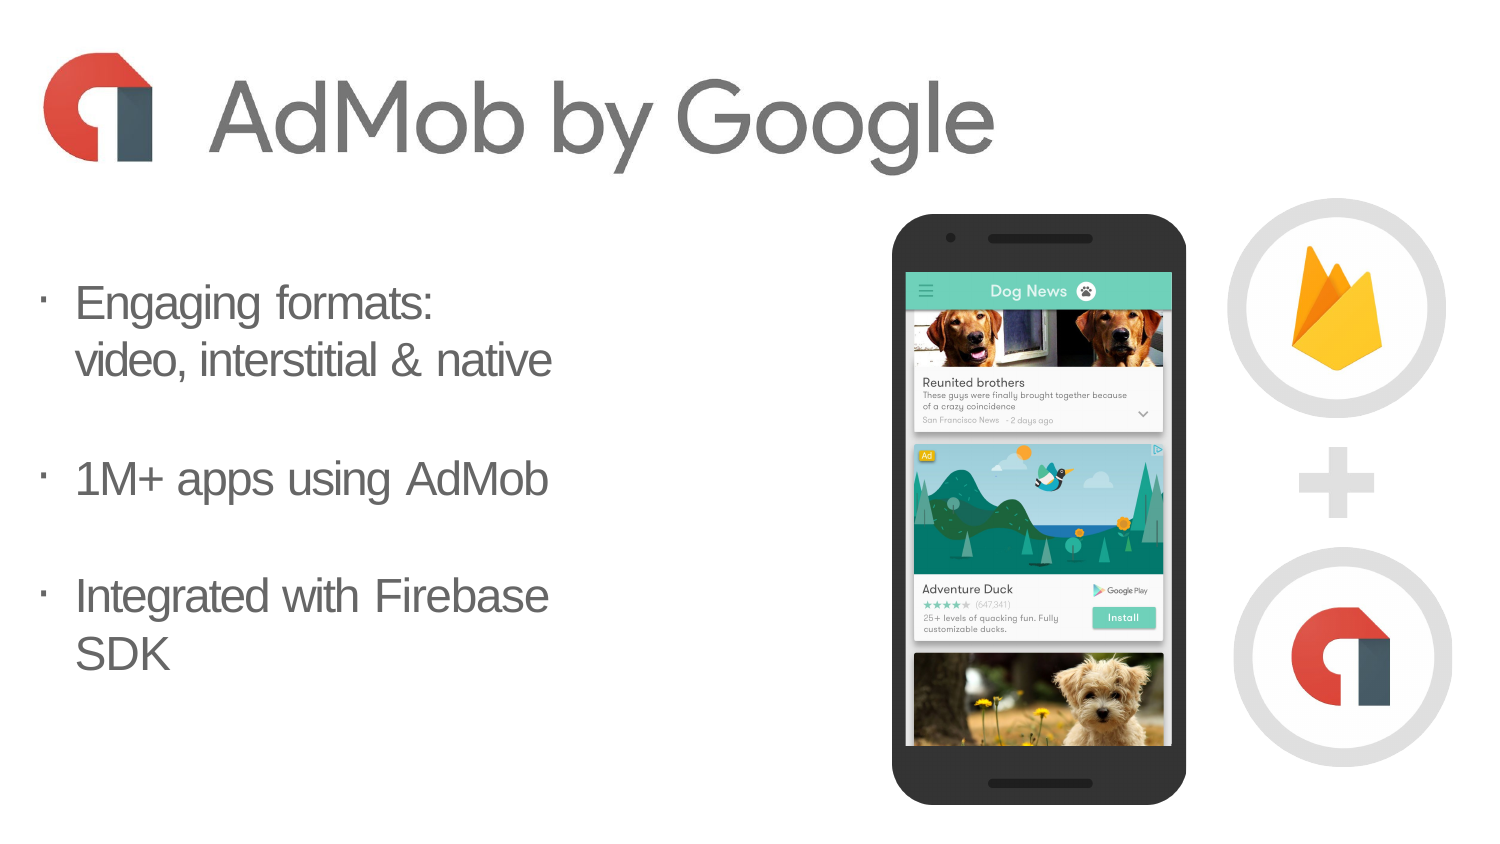

Engaging formats:
video, interstitial & native

1M+ apps using AdMob

Integrated with Firebase  SDK